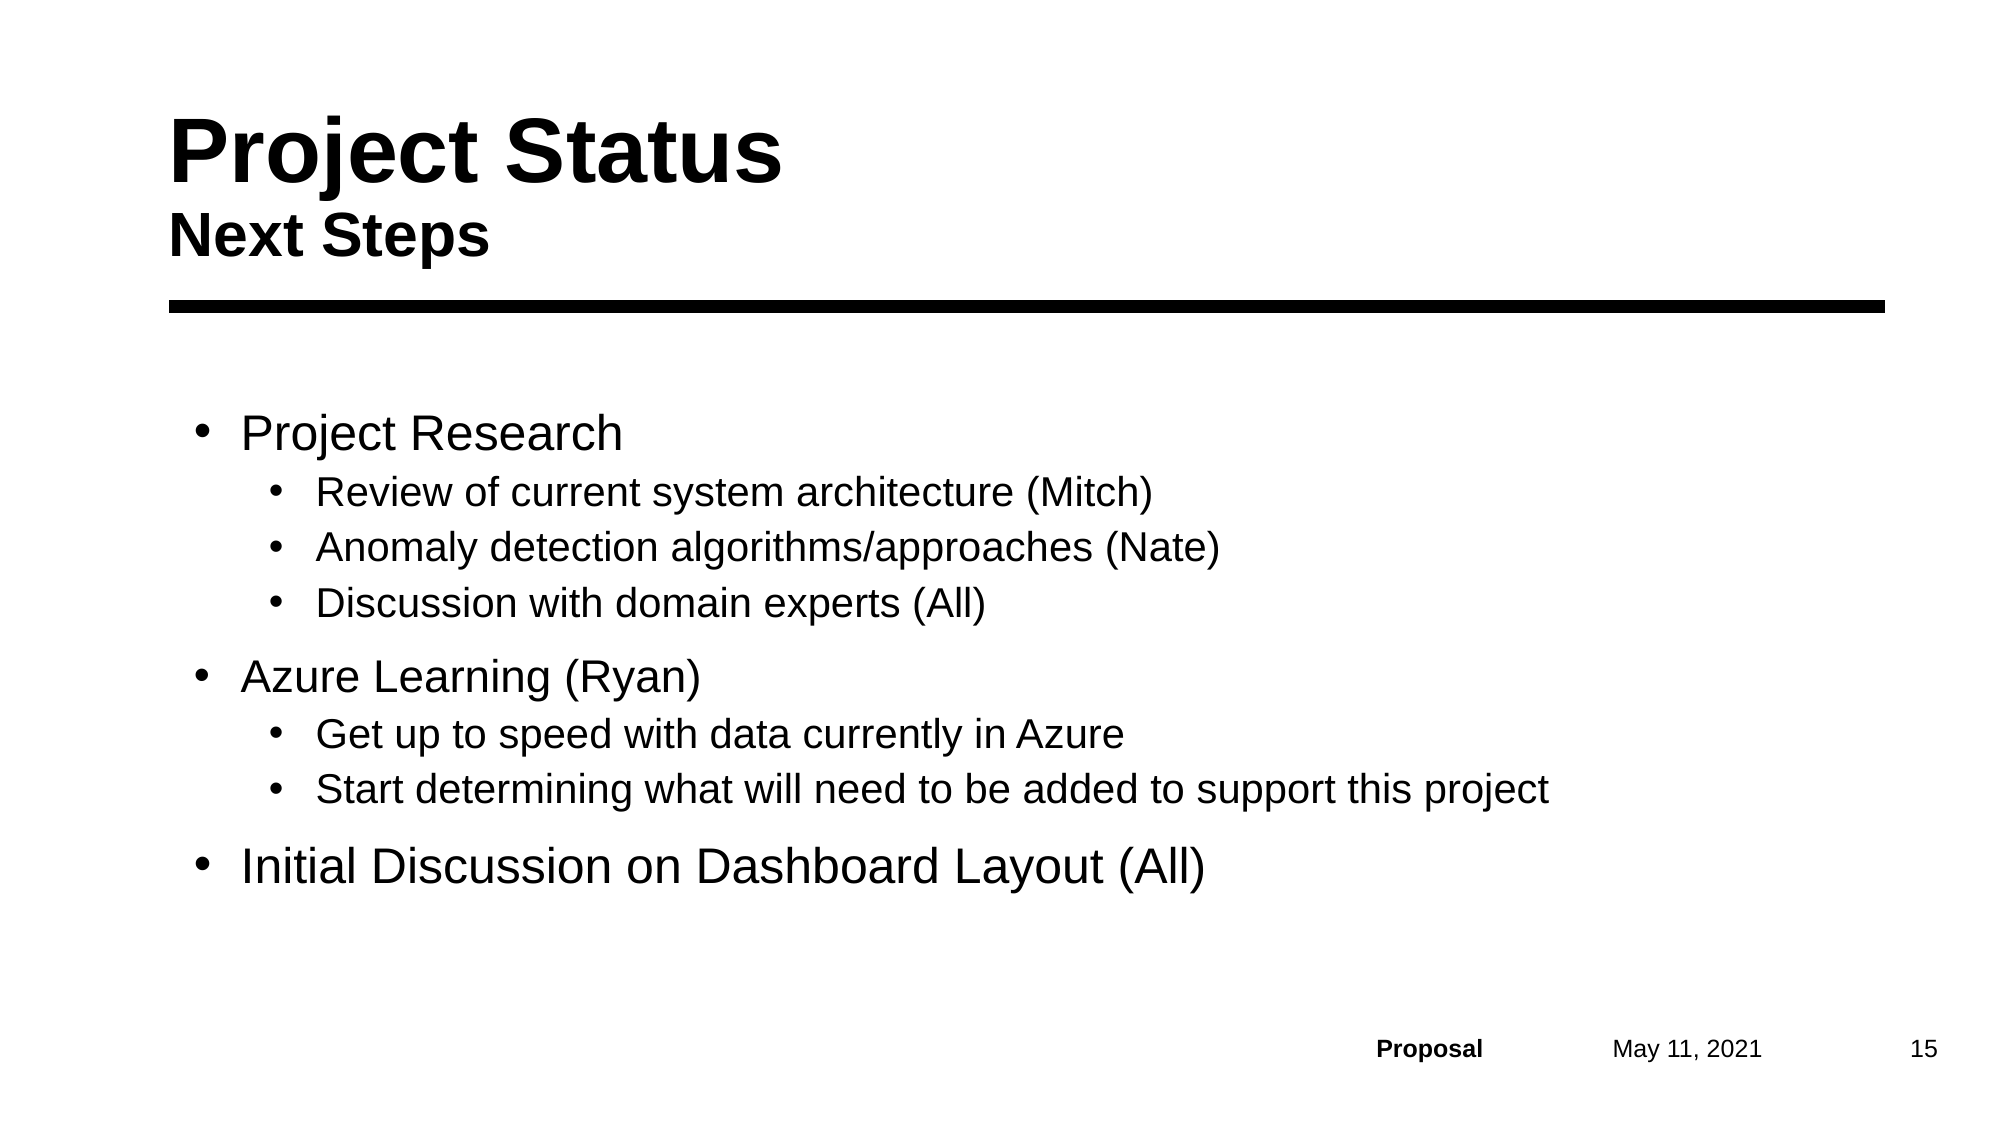

# Project Status Next Steps

Project Research
Review of current system architecture (Mitch)
Anomaly detection algorithms/approaches (Nate)
Discussion with domain experts (All)
Azure Learning (Ryan)
Get up to speed with data currently in Azure
Start determining what will need to be added to support this project
Initial Discussion on Dashboard Layout (All)

May 11, 2021
15
Proposal